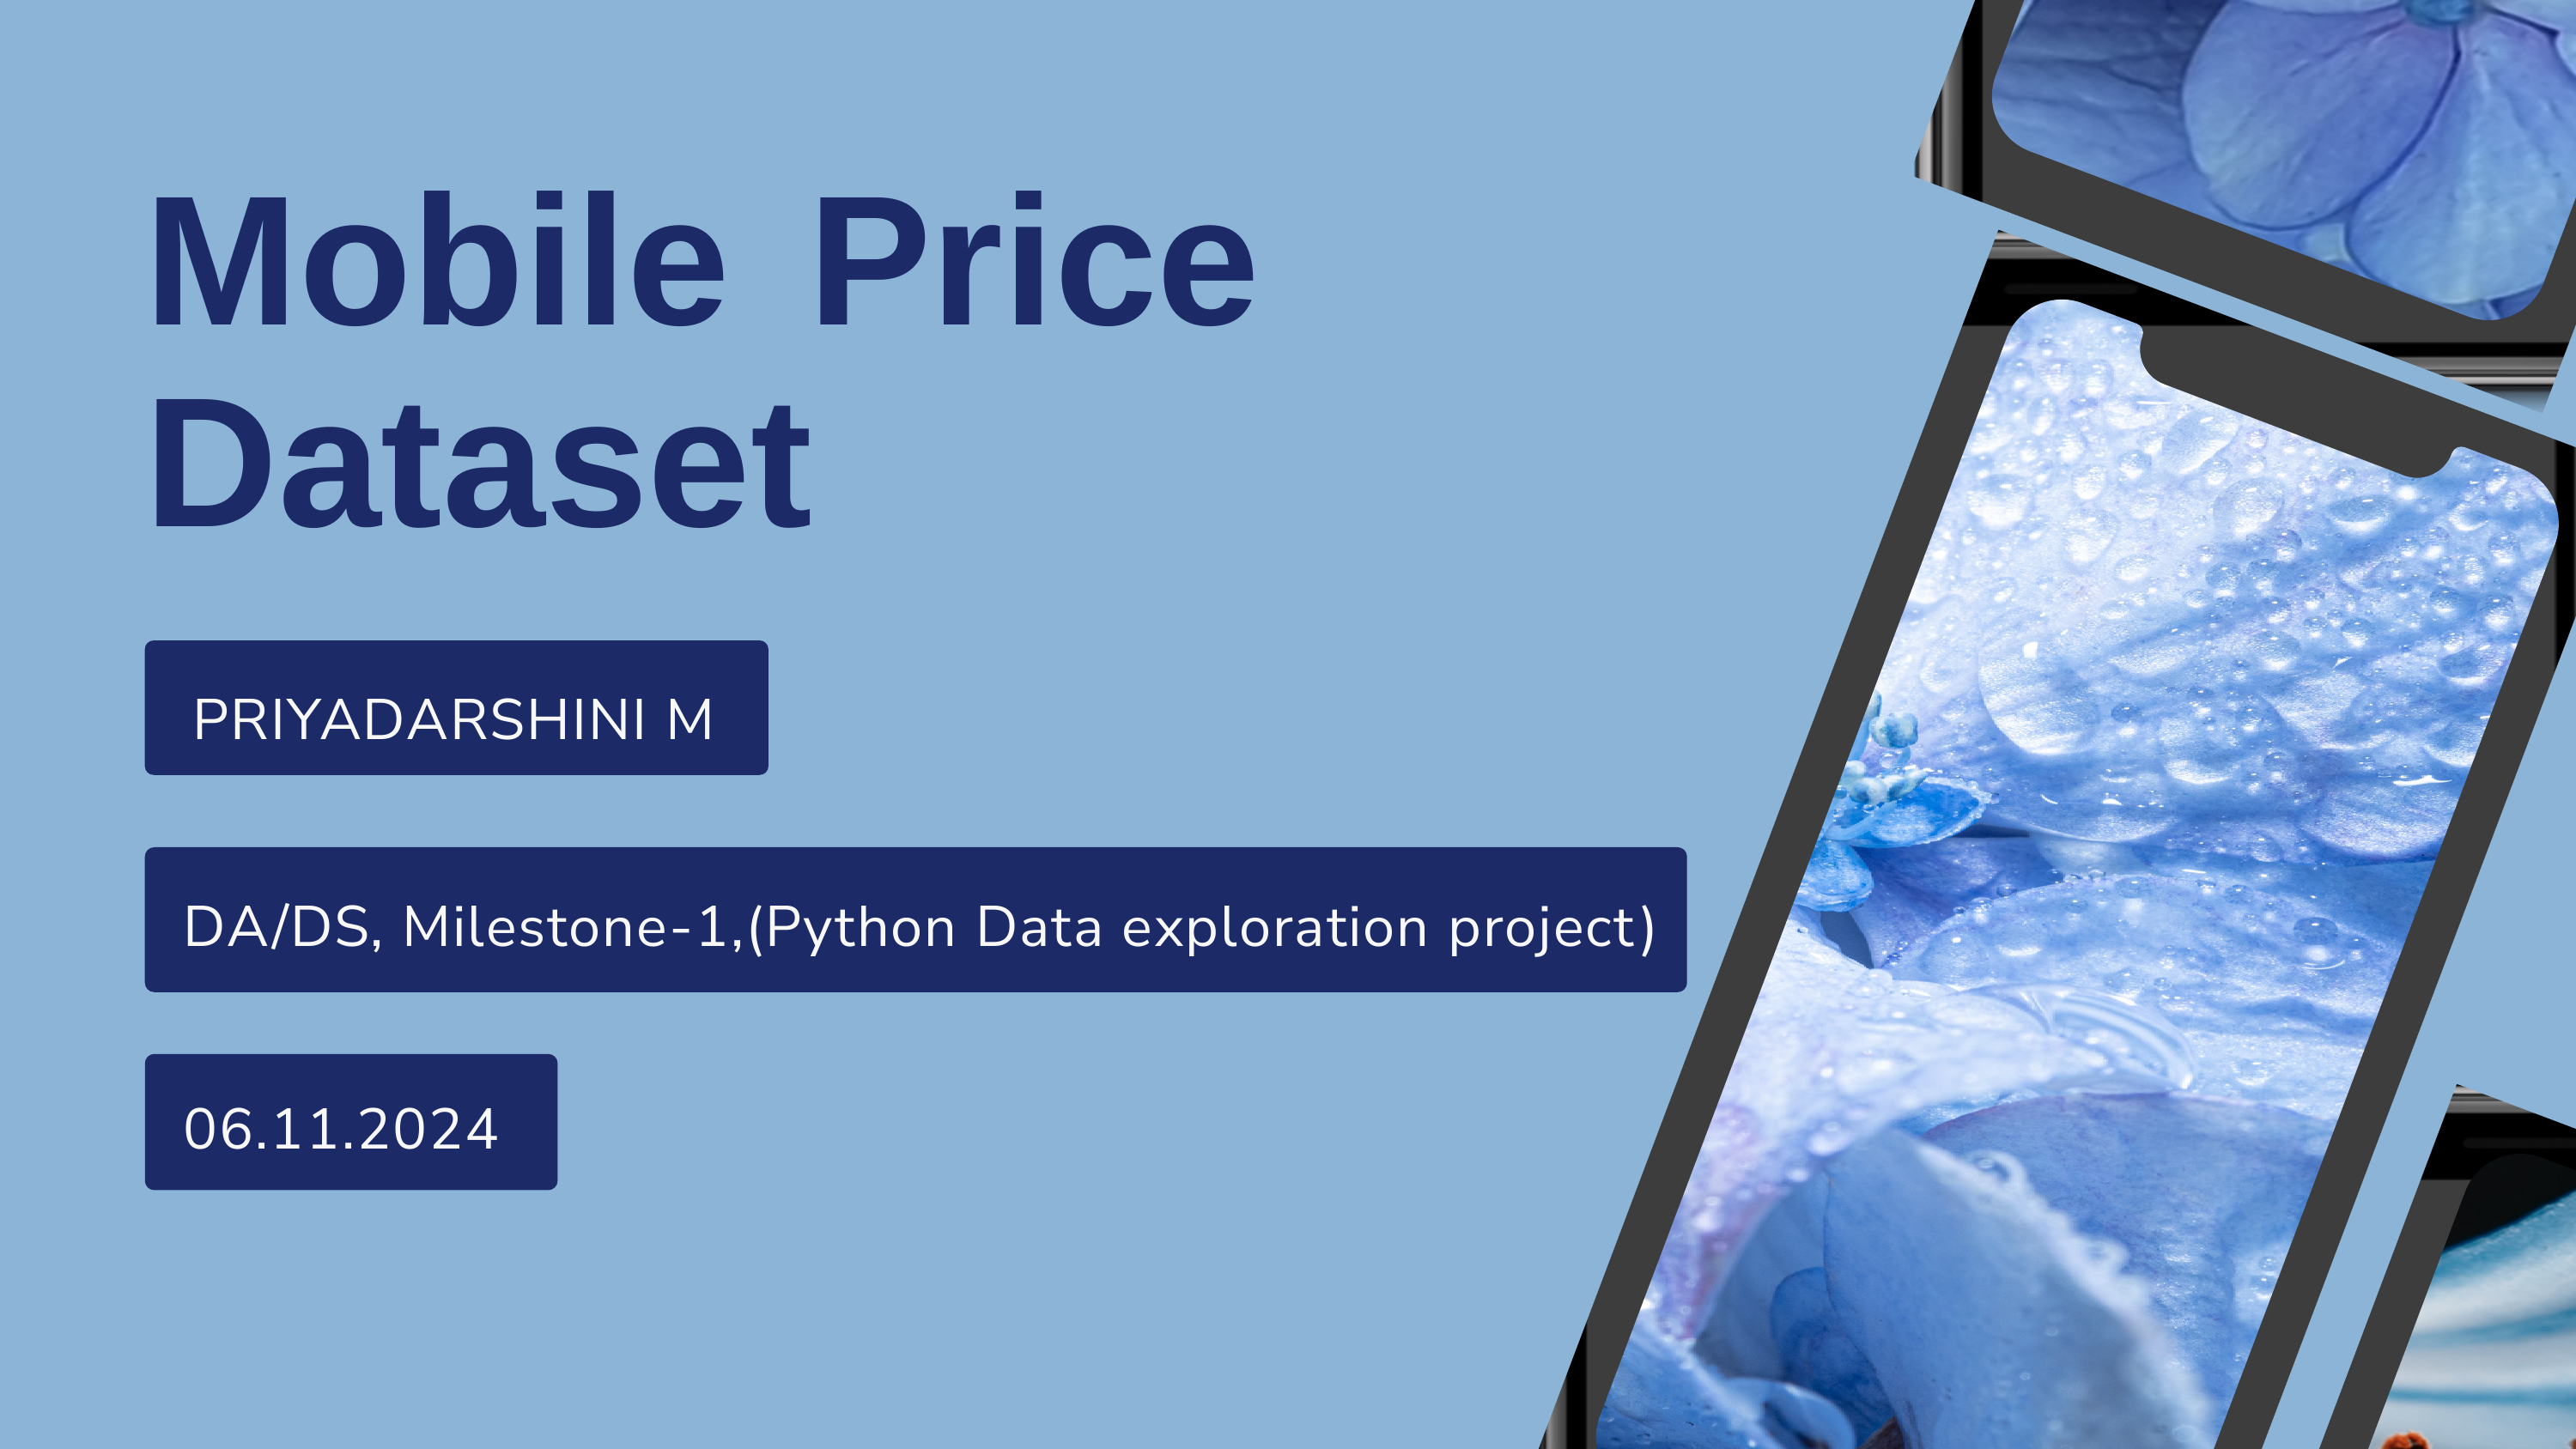

Mobile Price Dataset

PRIYADARSHINI M

DA/DS, Milestone-1,(Python Data exploration project)

06.11.2024